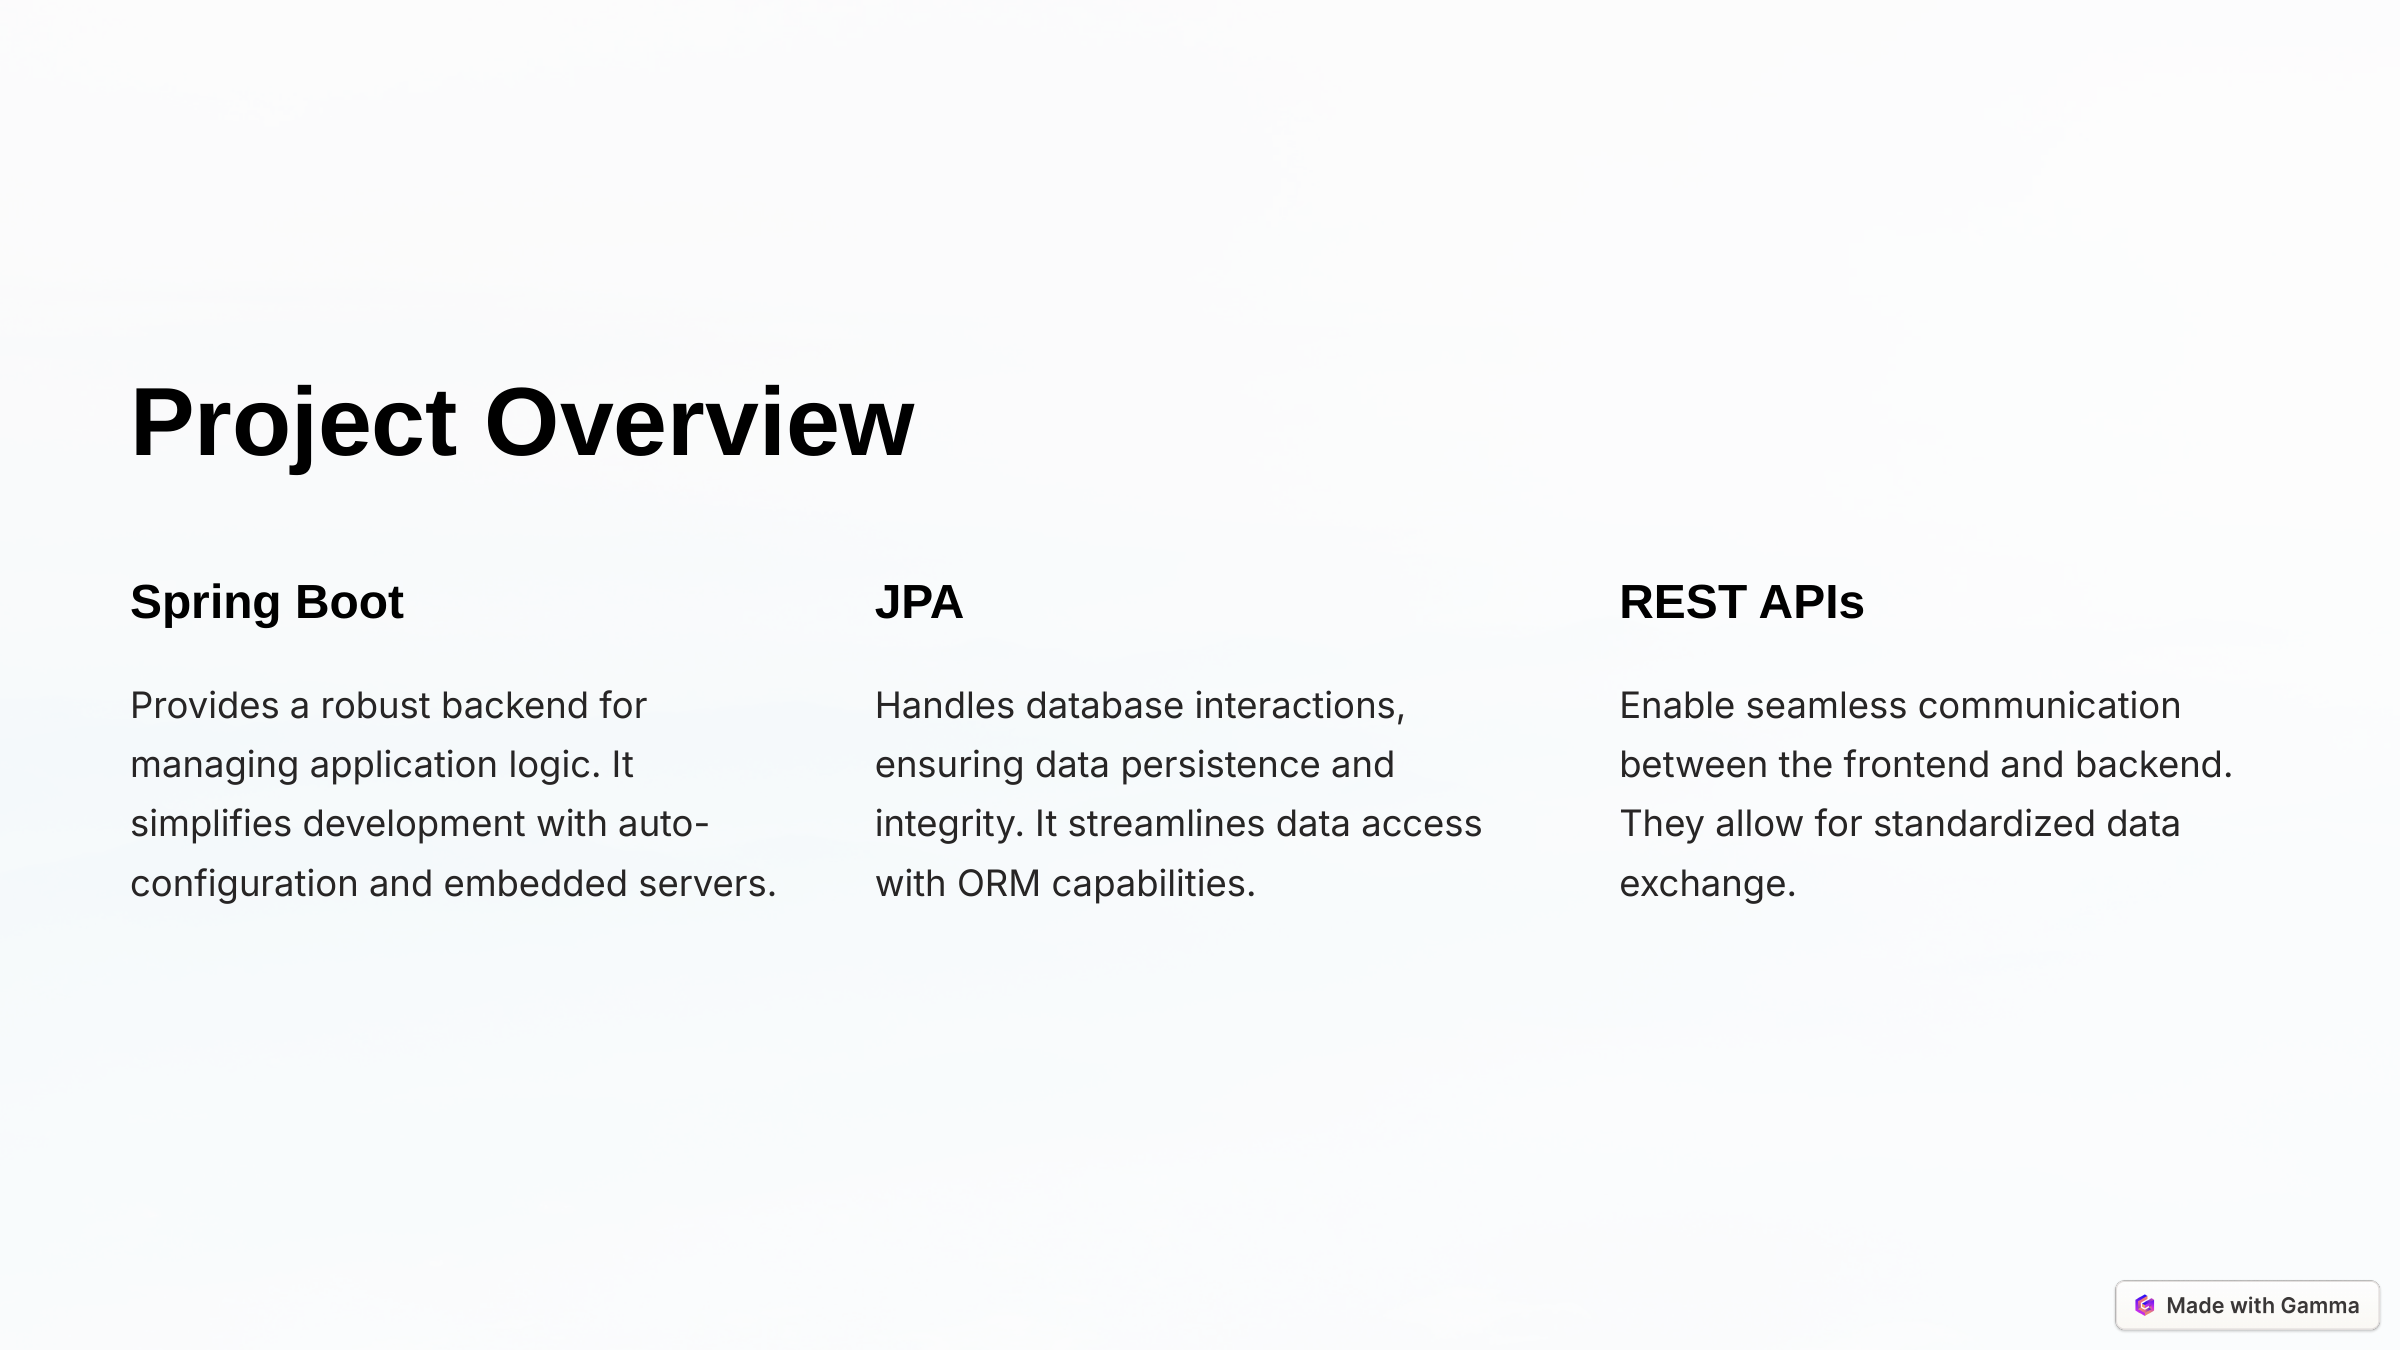

Project Overview
Spring Boot
JPA
REST APIs
Provides a robust backend for managing application logic. It simplifies development with auto-configuration and embedded servers.
Handles database interactions, ensuring data persistence and integrity. It streamlines data access with ORM capabilities.
Enable seamless communication between the frontend and backend. They allow for standardized data exchange.